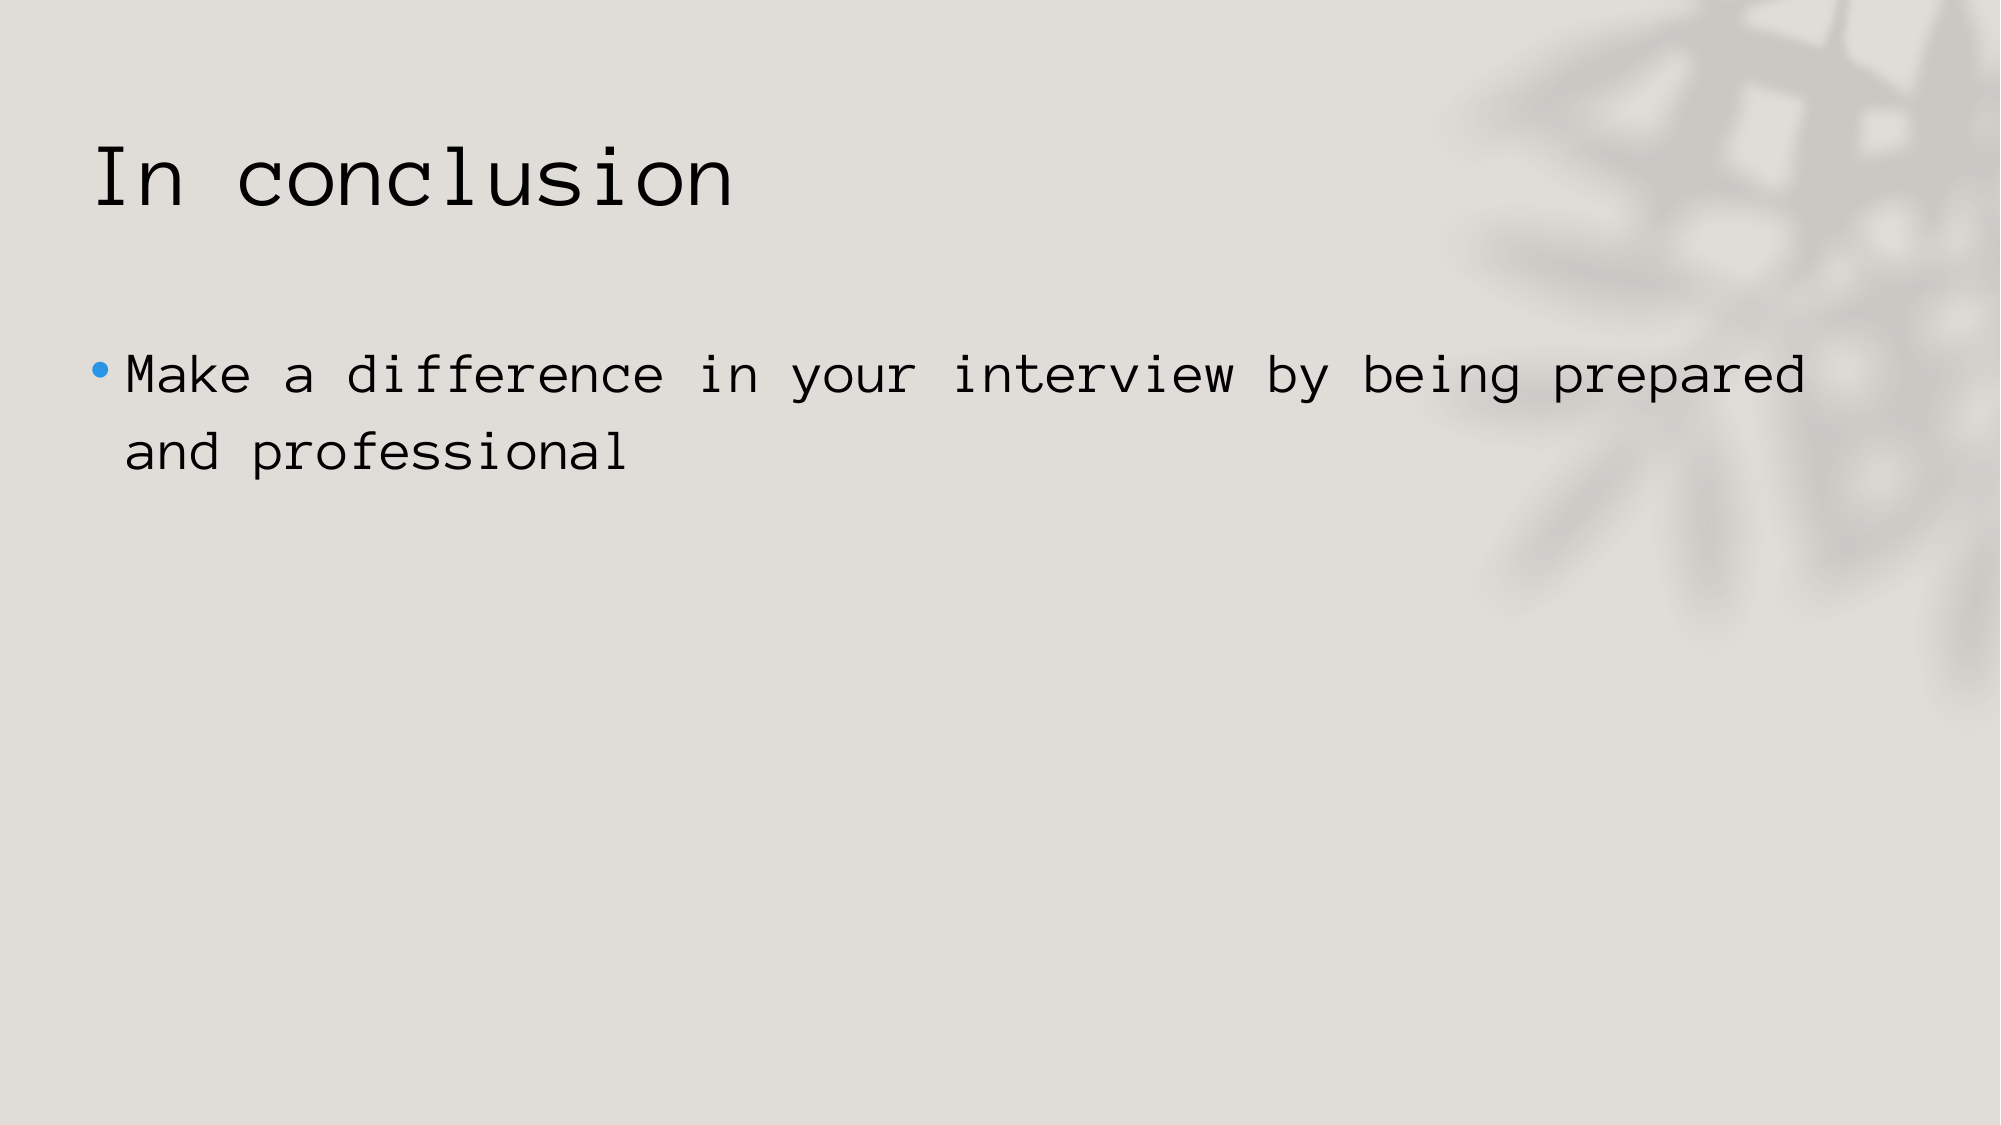

# In conclusion
Make a difference in your interview by being prepared and professional